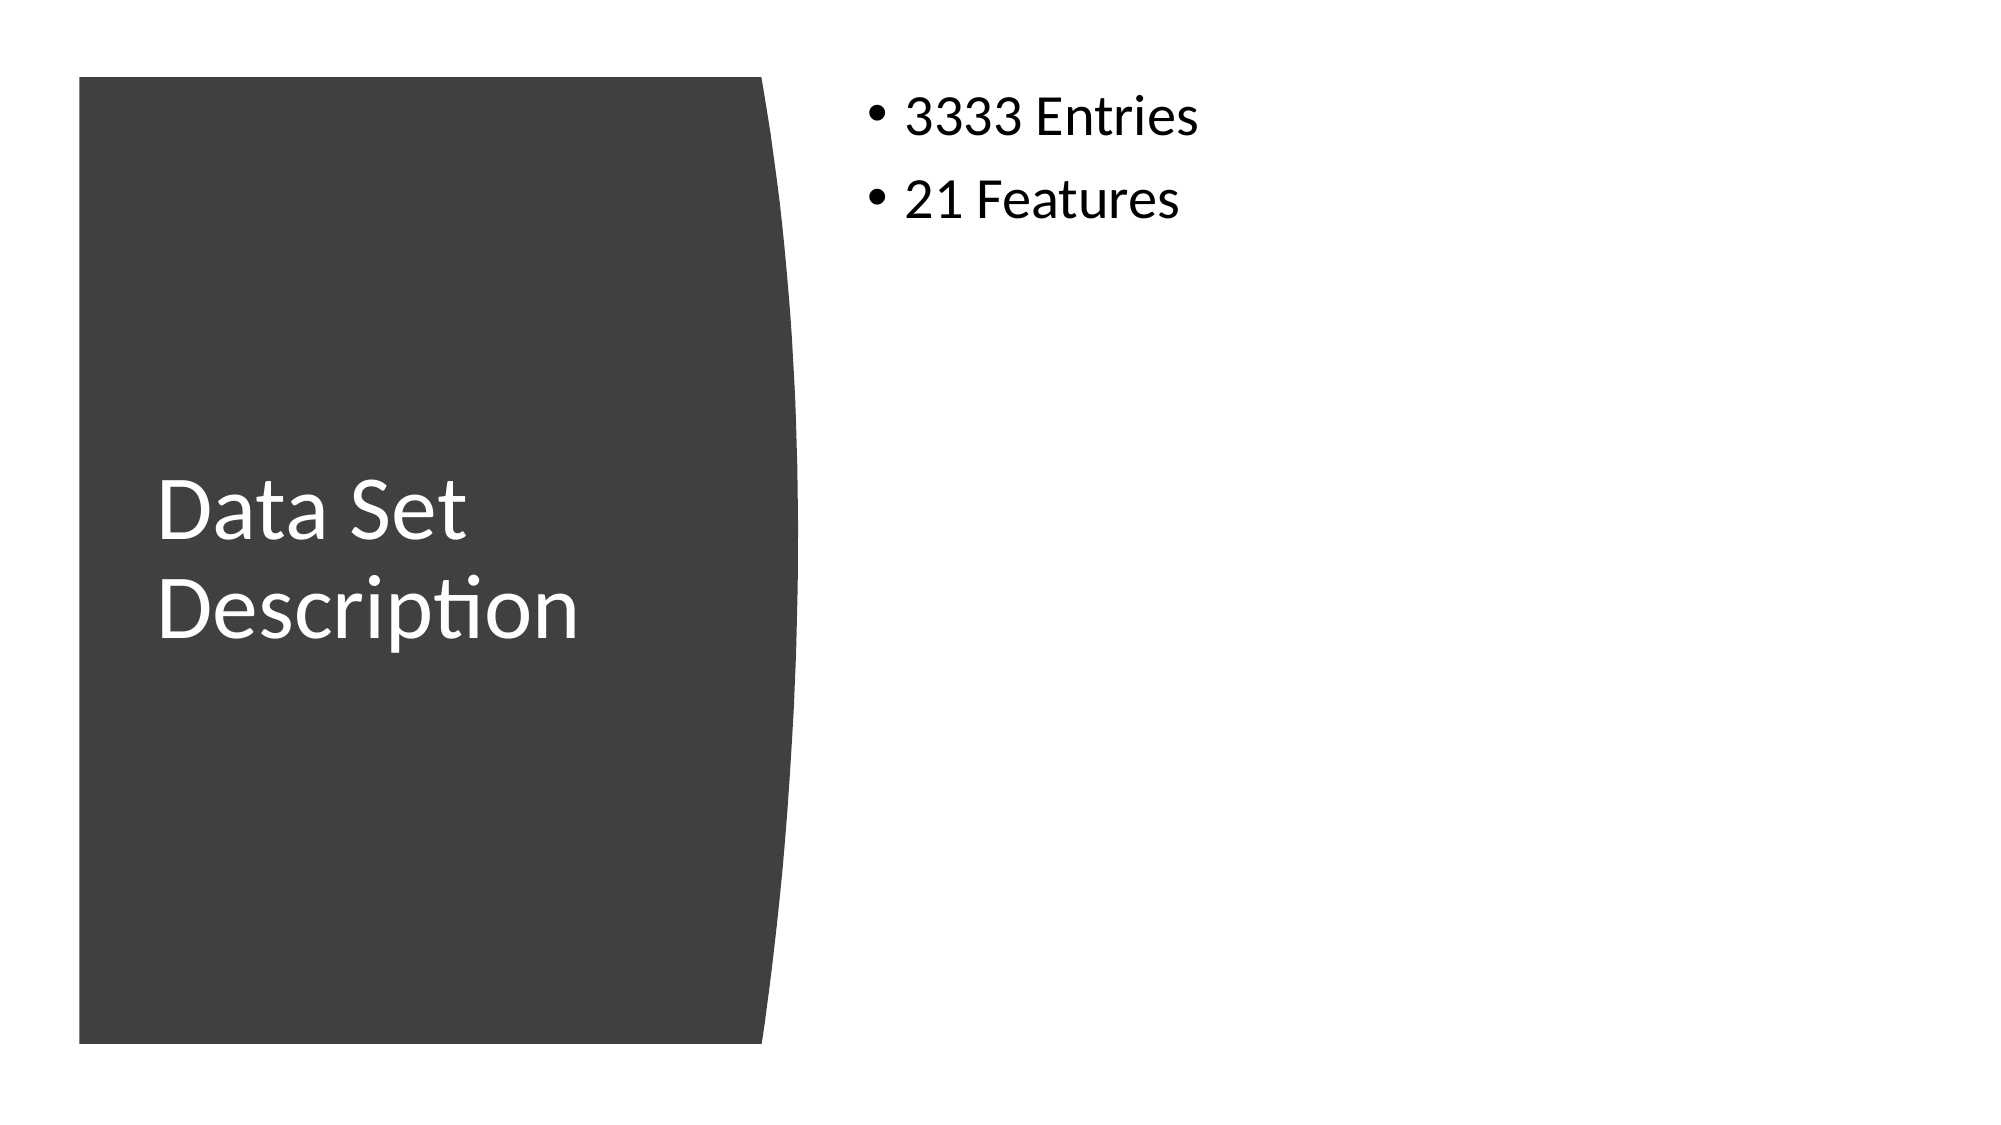

3333 Entries
21 Features

# Data Set Description